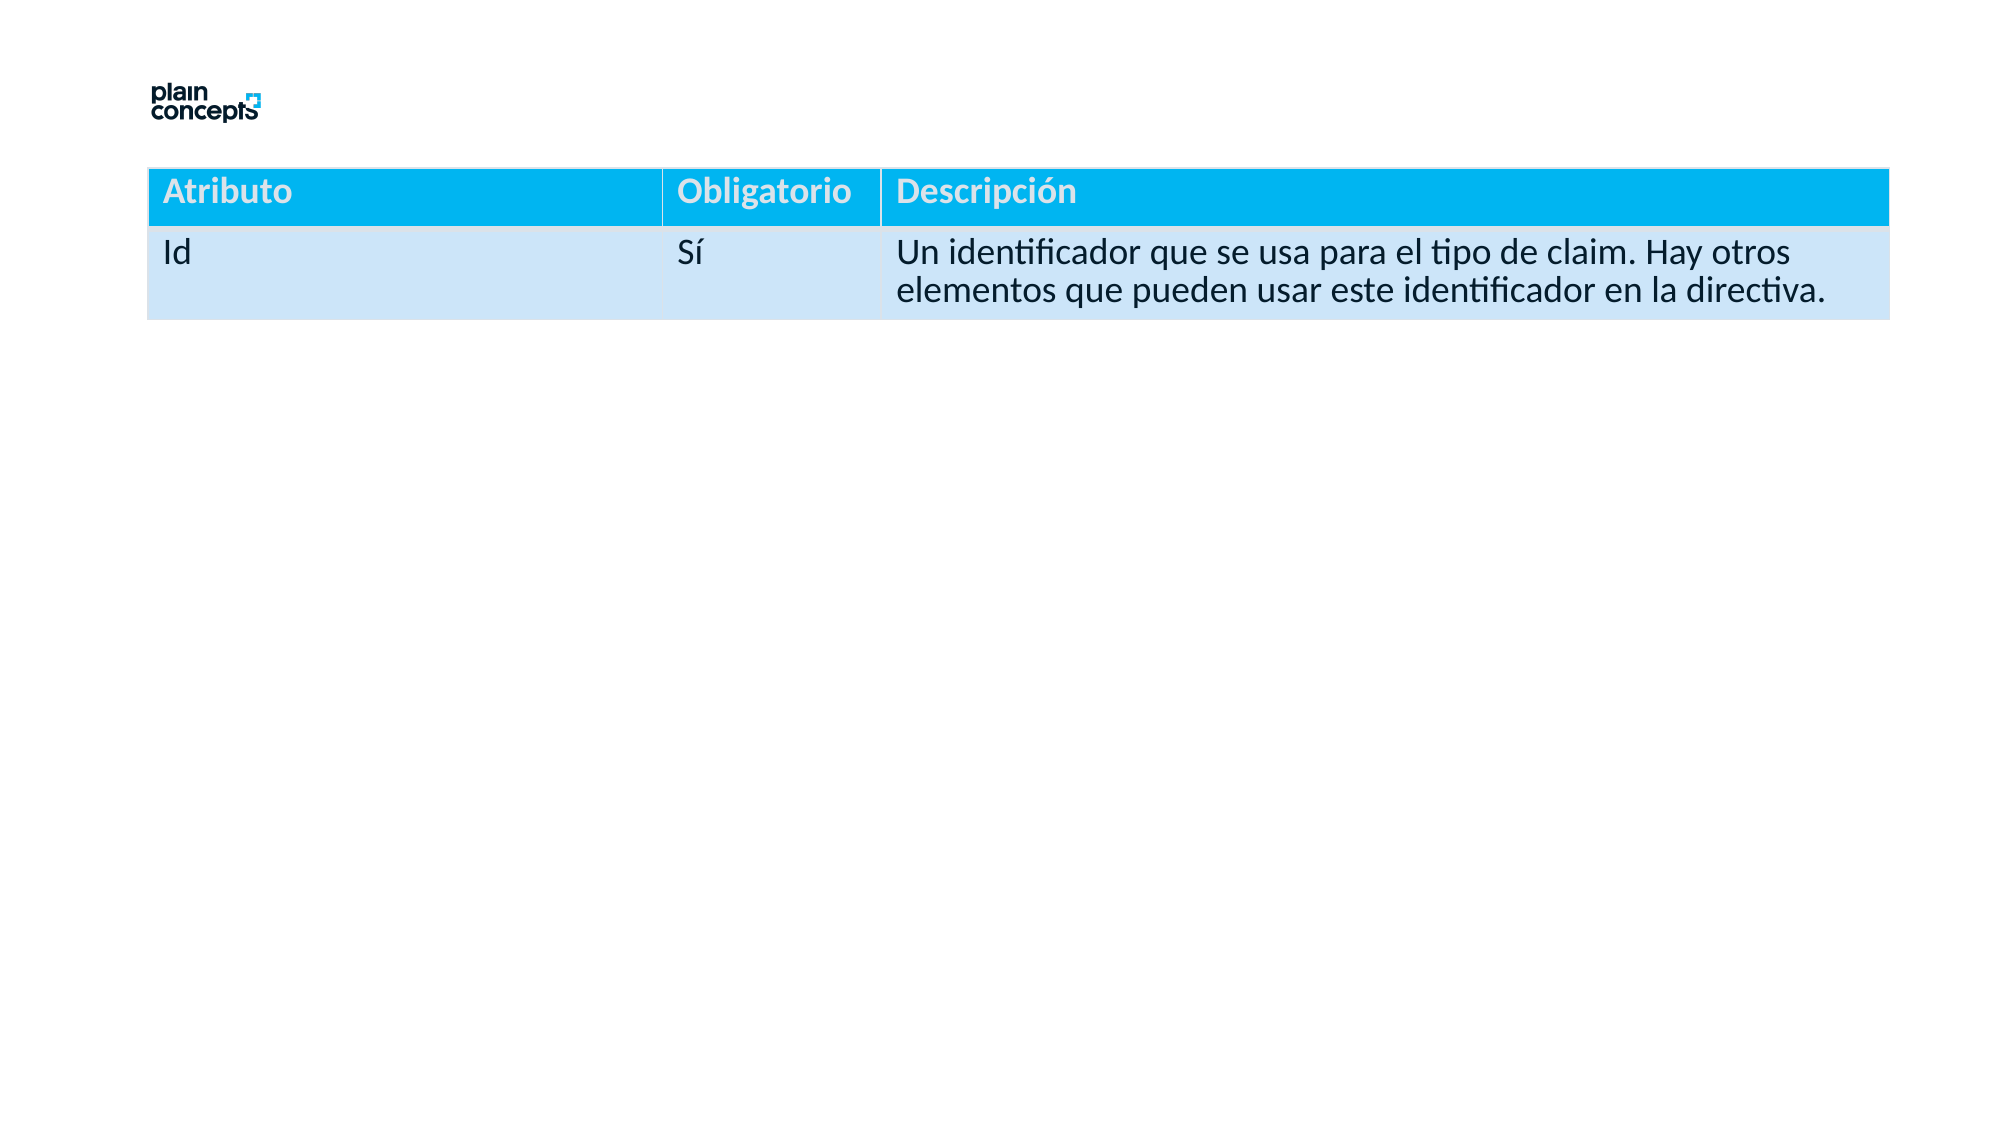

| Atributo | Obligatorio | Descripción |
| --- | --- | --- |
| Id | Sí | Un identificador que se usa para el tipo de claim. Hay otros elementos que pueden usar este identificador en la directiva. |